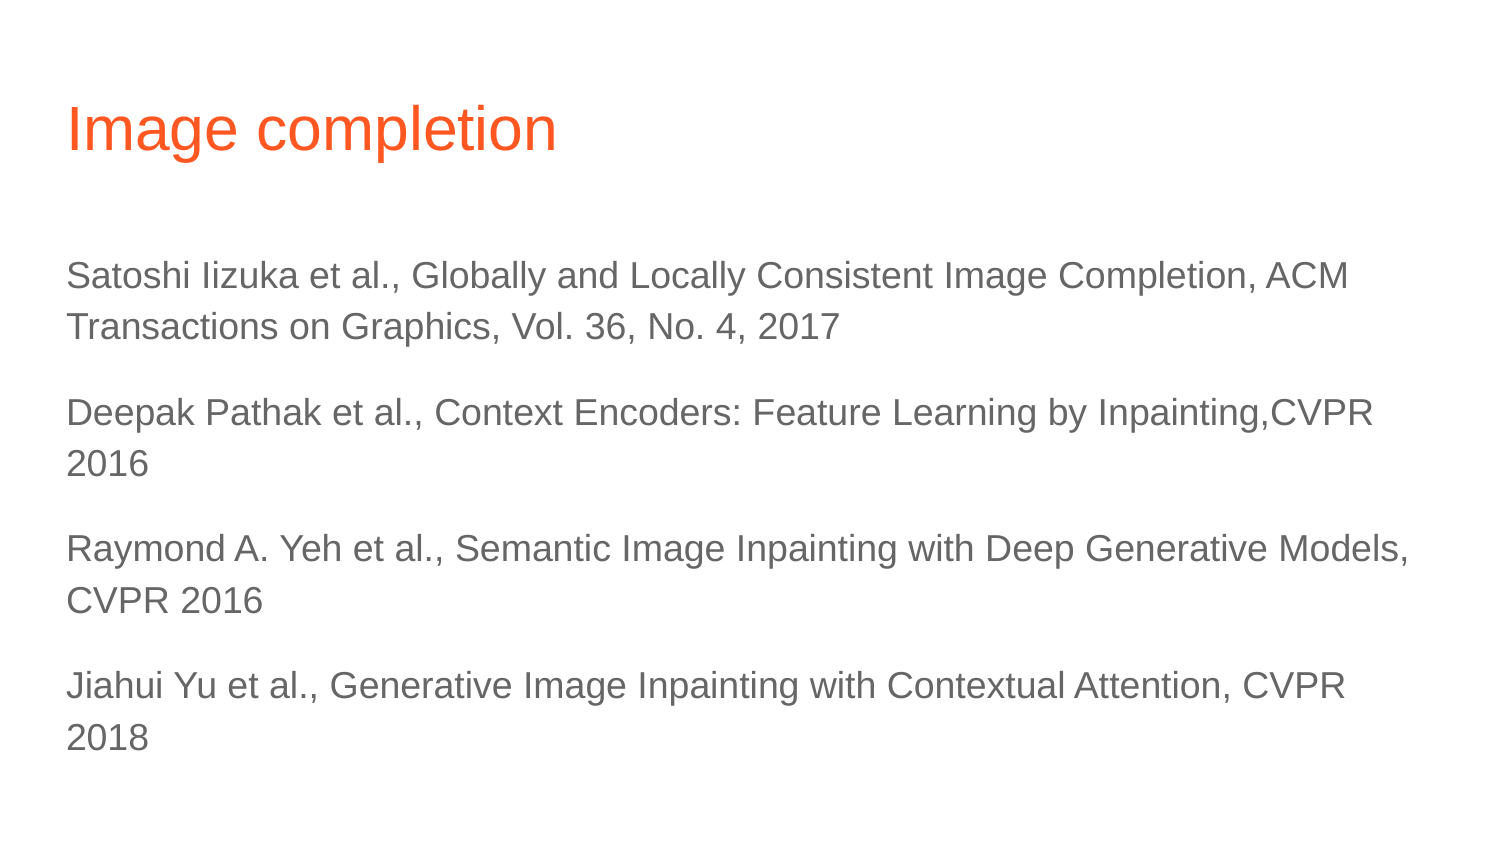

# Image completion
Satoshi Iizuka et al., Globally and Locally Consistent Image Completion, ACM Transactions on Graphics, Vol. 36, No. 4, 2017
Deepak Pathak et al., Context Encoders: Feature Learning by Inpainting,CVPR 2016
Raymond A. Yeh et al., Semantic Image Inpainting with Deep Generative Models, CVPR 2016
Jiahui Yu et al., Generative Image Inpainting with Contextual Attention, CVPR 2018